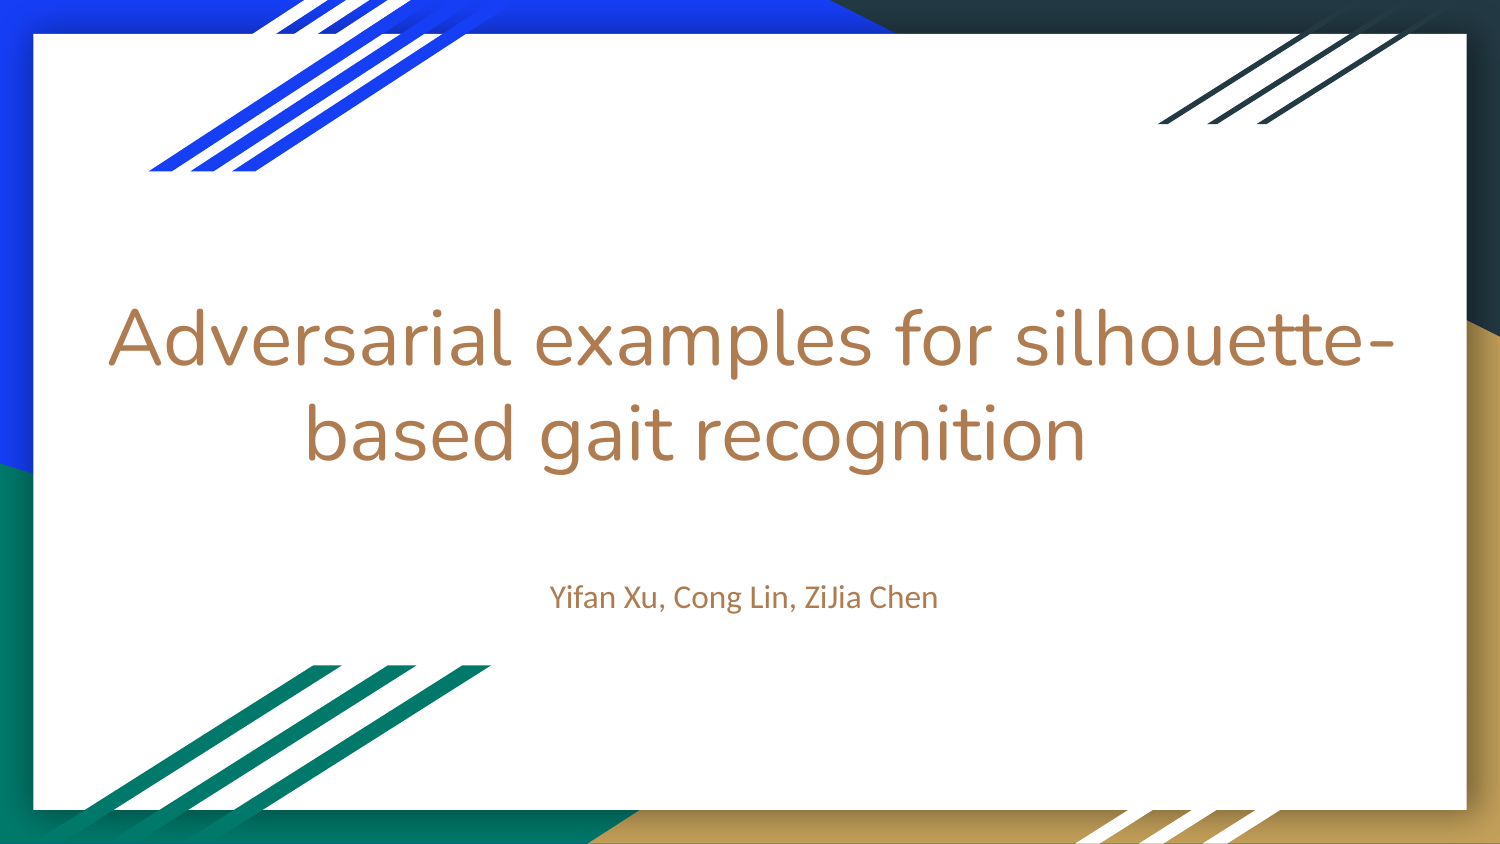

# Adversarial examples for silhouette-based gait recognition
Yifan Xu, Cong Lin, ZiJia Chen